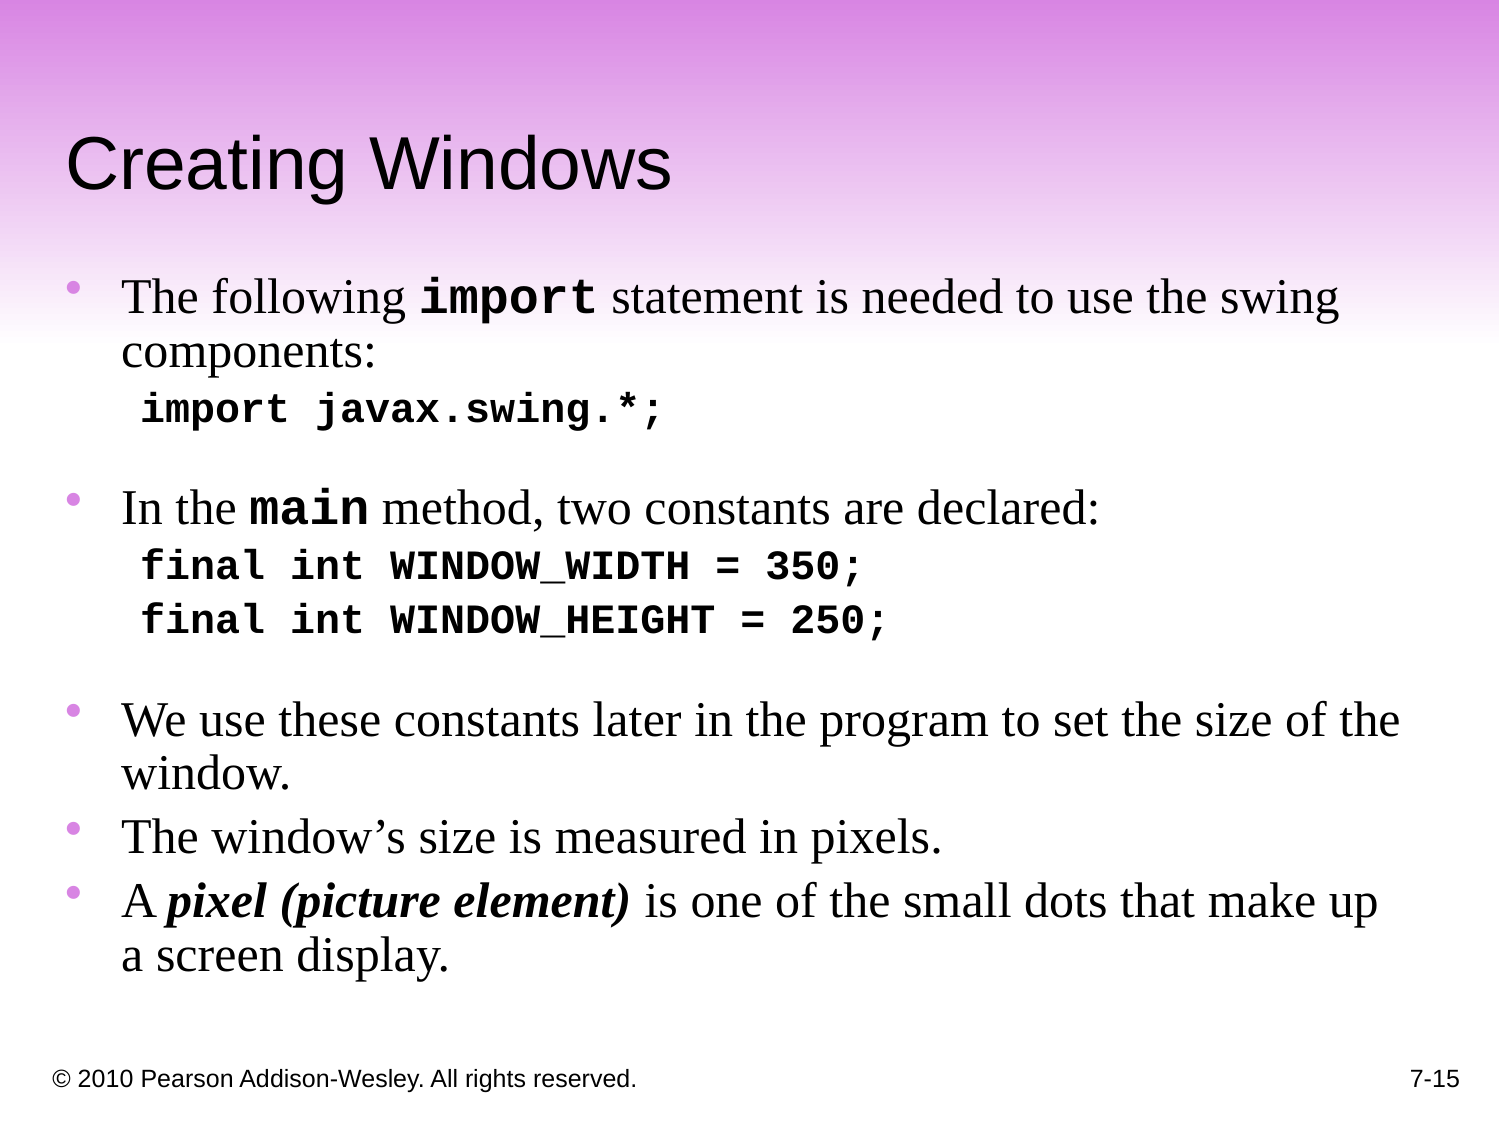

Creating Windows
The following import statement is needed to use the swing components:
import javax.swing.*;
In the main method, two constants are declared:
final int WINDOW_WIDTH = 350;
final int WINDOW_HEIGHT = 250;
We use these constants later in the program to set the size of the window.
The window’s size is measured in pixels.
A pixel (picture element) is one of the small dots that make up a screen display.
7-15